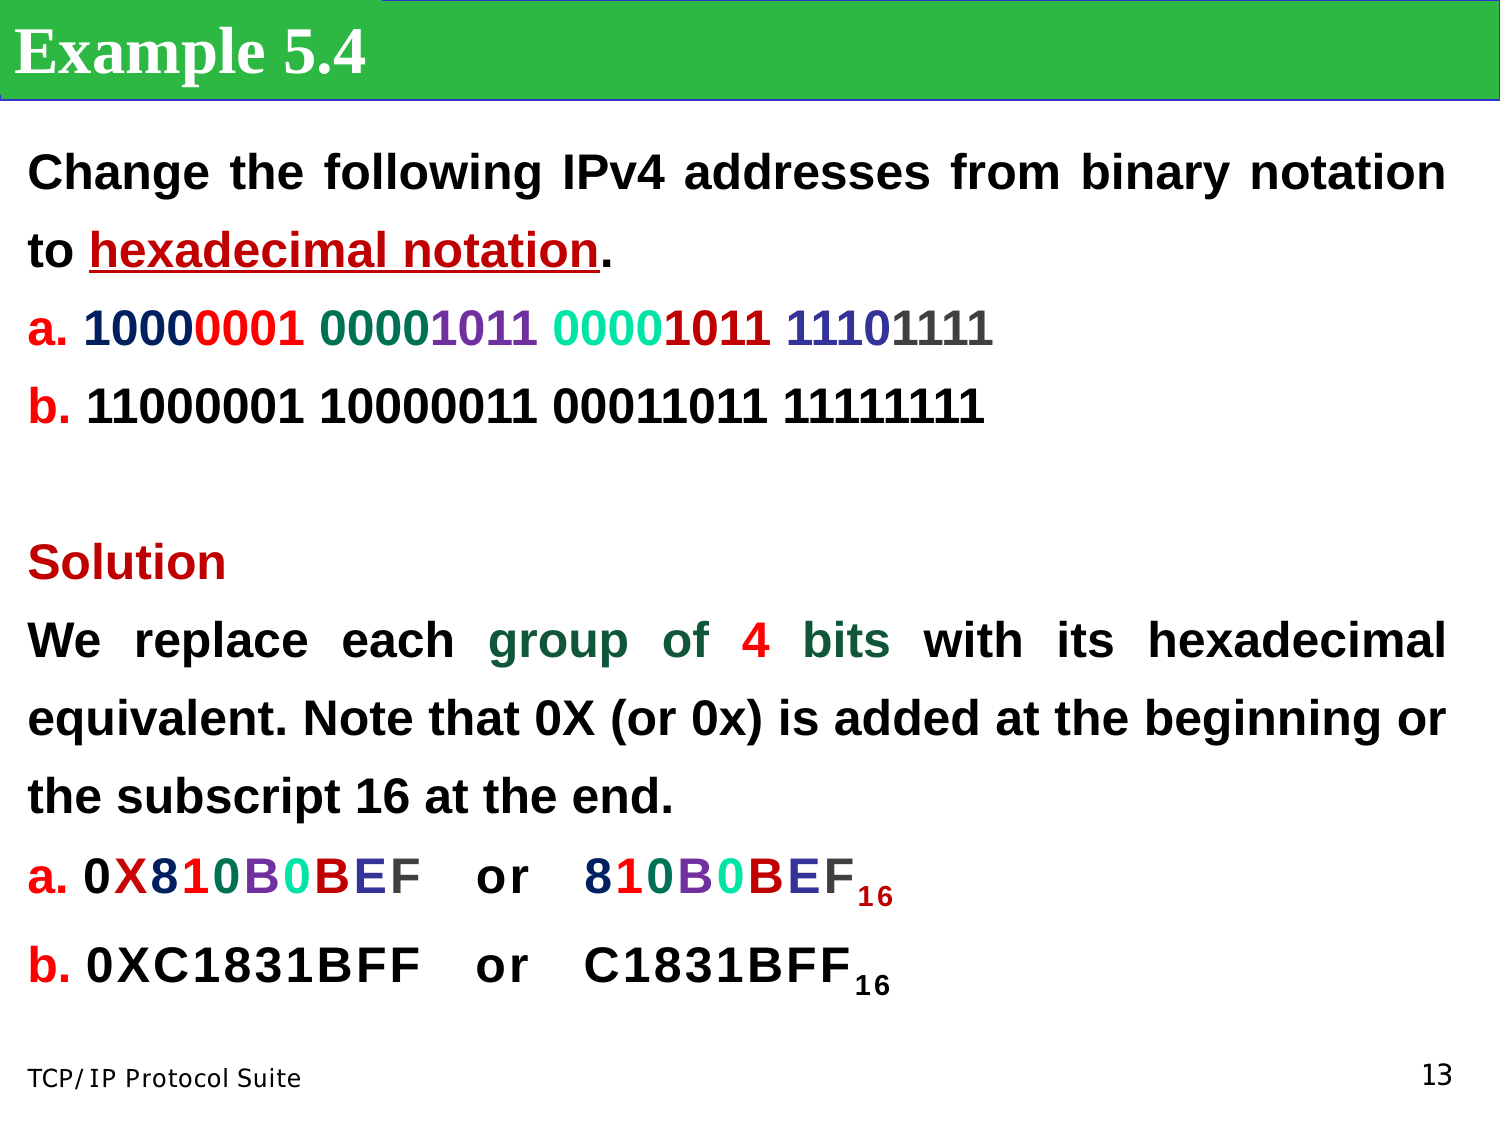

Example 5.4
Change the following IPv4 addresses from binary notation to hexadecimal notation.
a. 10000001 00001011 00001011 11101111
b. 11000001 10000011 00011011 11111111

Solution
We replace each group of 4 bits with its hexadecimal equivalent. Note that 0X (or 0x) is added at the beginning or the subscript 16 at the end.
a. 0X810B0BEF   or   810B0BEF16
b. 0XC1831BFF   or   C1831BFF16
13
TCP/IP Protocol Suite